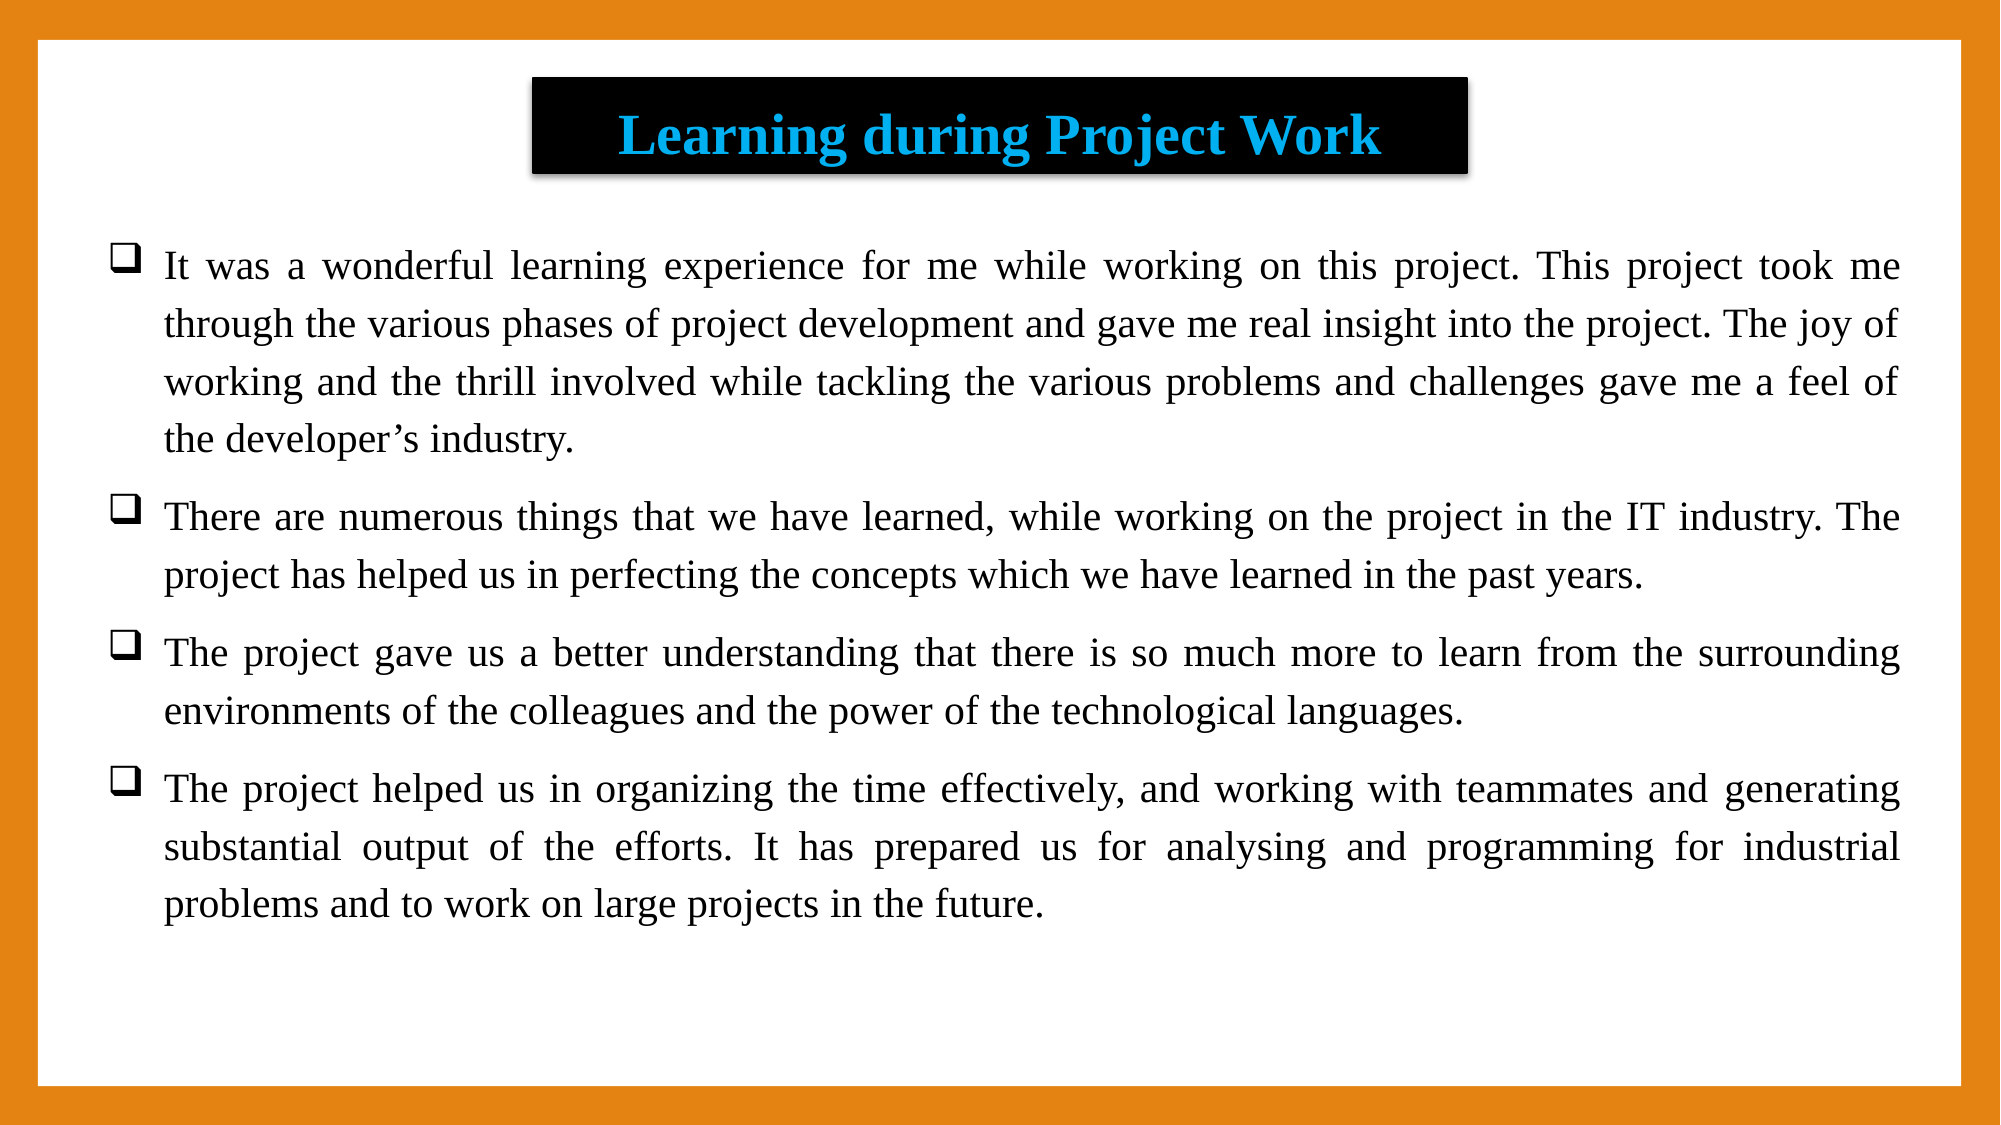

Learning during Project Work

It was a wonderful learning experience for me while working on this project. This project took me through the various phases of project development and gave me real insight into the project. The joy of working and the thrill involved while tackling the various problems and challenges gave me a feel of the developer’s industry.
There are numerous things that we have learned, while working on the project in the IT industry. The project has helped us in perfecting the concepts which we have learned in the past years.
The project gave us a better understanding that there is so much more to learn from the surrounding environments of the colleagues and the power of the technological languages.
The project helped us in organizing the time effectively, and working with teammates and generating substantial output of the efforts. It has prepared us for analysing and programming for industrial problems and to work on large projects in the future.